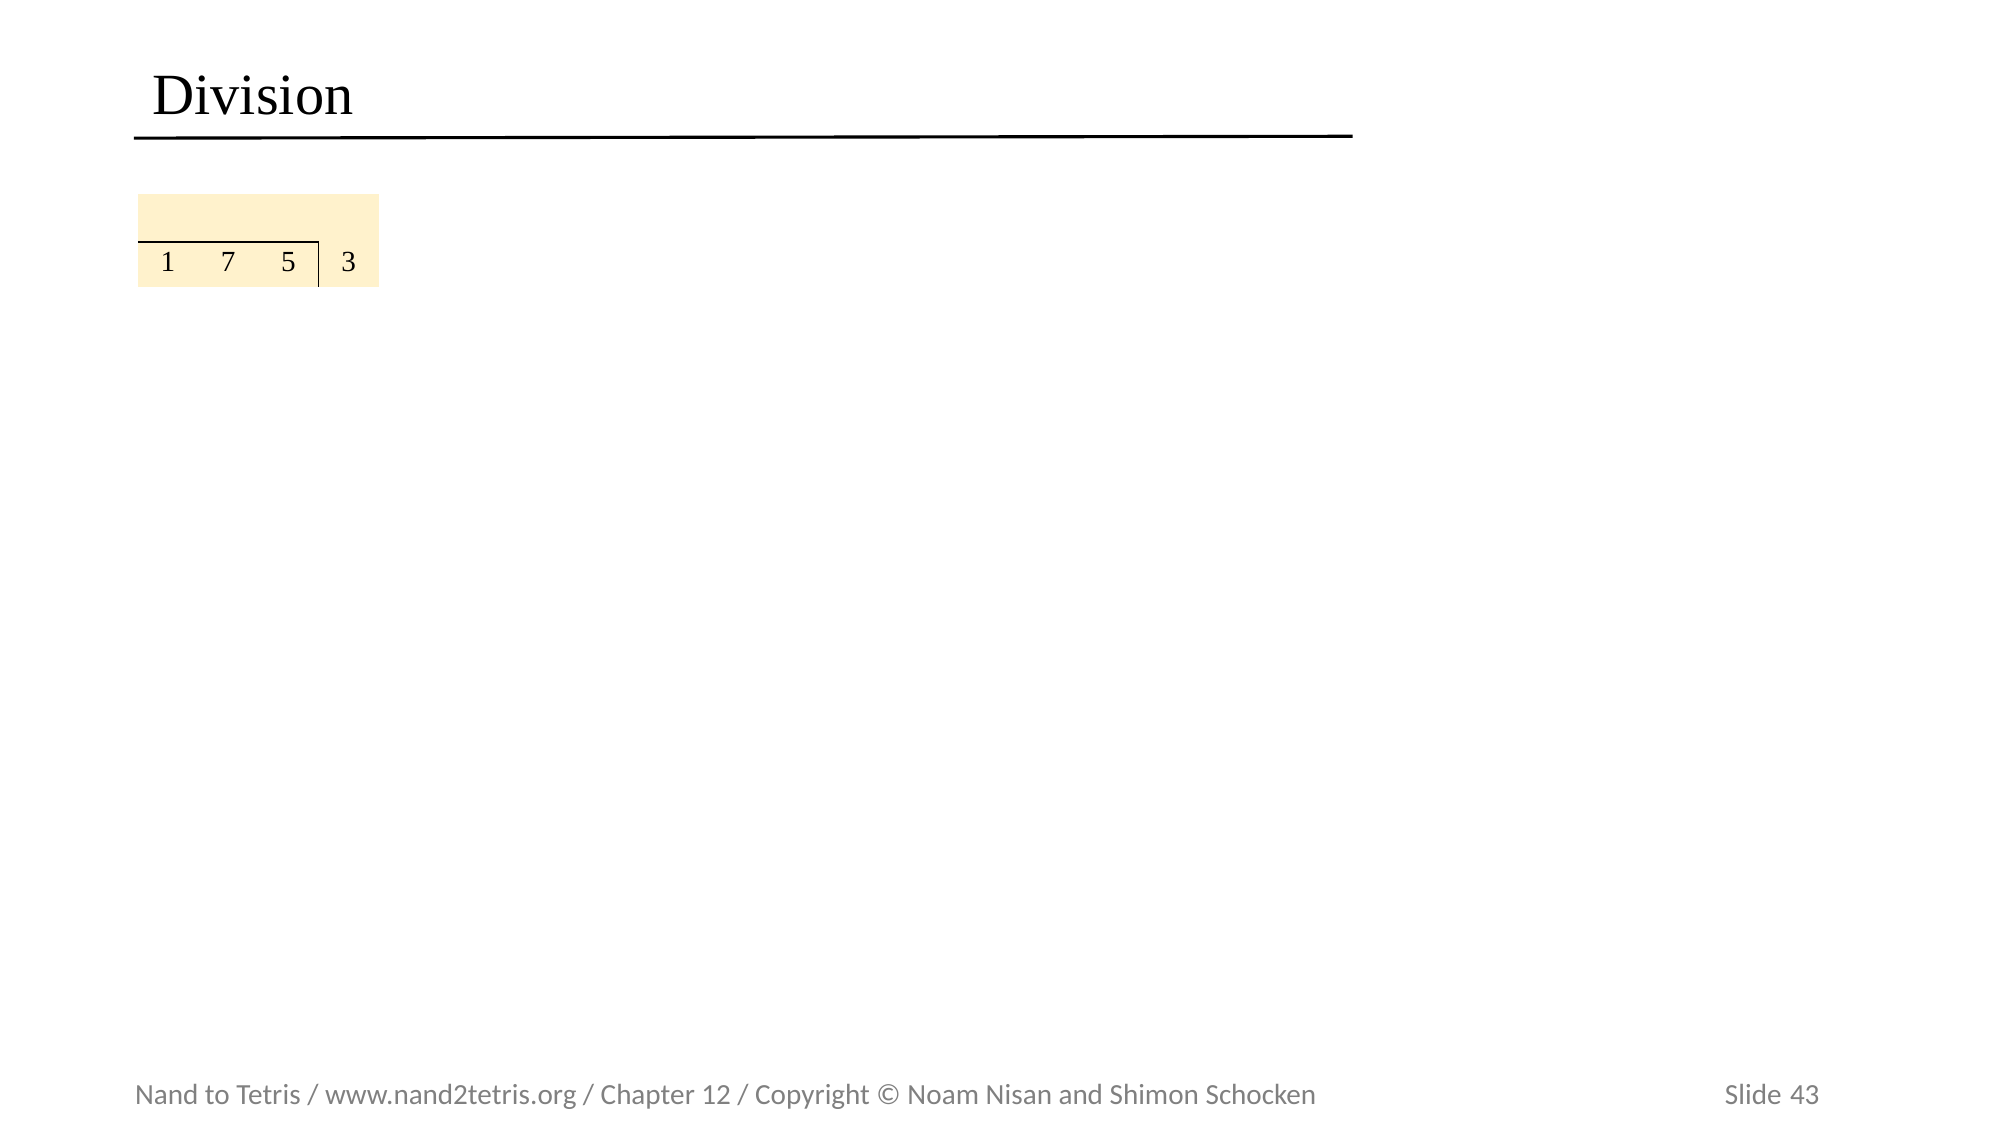

# Division

|  |  |  |  |
| --- | --- | --- | --- |
| 1 | 7 | 5 | 3 |